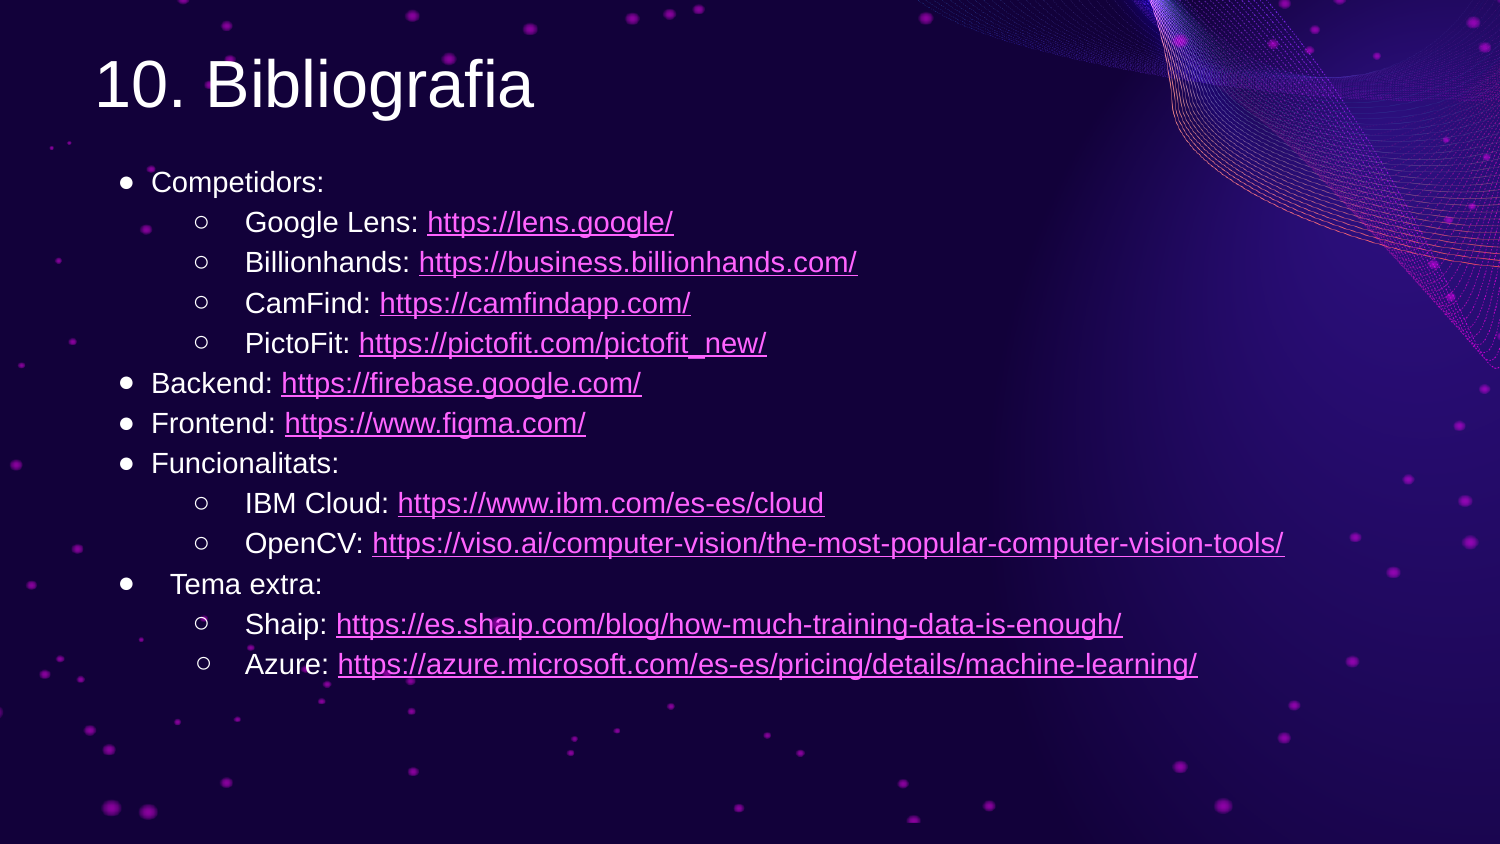

# 10. Bibliografia
Competidors:
Google Lens: https://lens.google/
Billionhands: https://business.billionhands.com/
CamFind: https://camfindapp.com/
PictoFit: https://pictofit.com/pictofit_new/
Backend: https://firebase.google.com/
Frontend: https://www.figma.com/
Funcionalitats:
IBM Cloud: https://www.ibm.com/es-es/cloud
OpenCV: https://viso.ai/computer-vision/the-most-popular-computer-vision-tools/
Tema extra:
Shaip: https://es.shaip.com/blog/how-much-training-data-is-enough/
Azure: https://azure.microsoft.com/es-es/pricing/details/machine-learning/